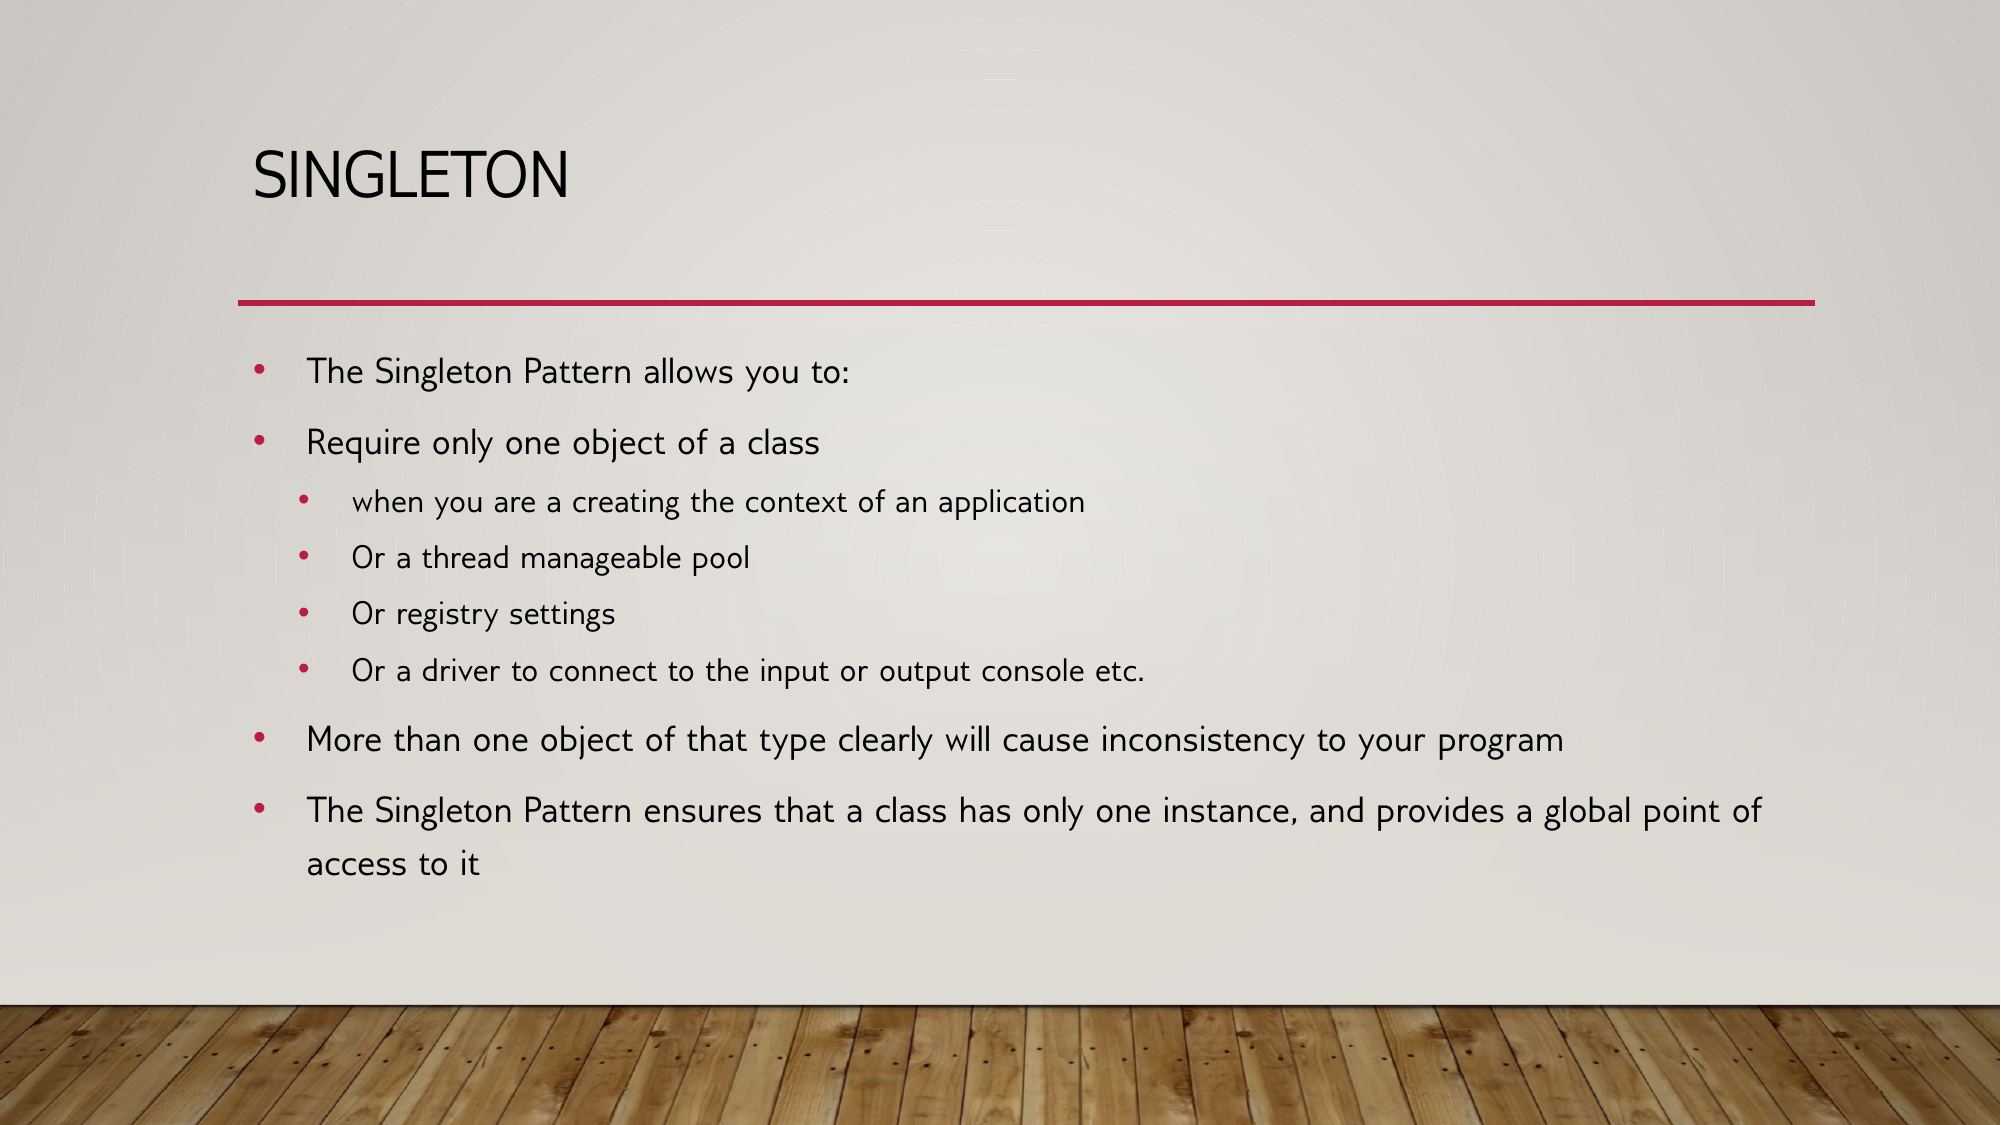

# Singleton
The Singleton Pattern allows you to:
Require only one object of a class
when you are a creating the context of an application
Or a thread manageable pool
Or registry settings
Or a driver to connect to the input or output console etc.
More than one object of that type clearly will cause inconsistency to your program
The Singleton Pattern ensures that a class has only one instance, and provides a global point of access to it